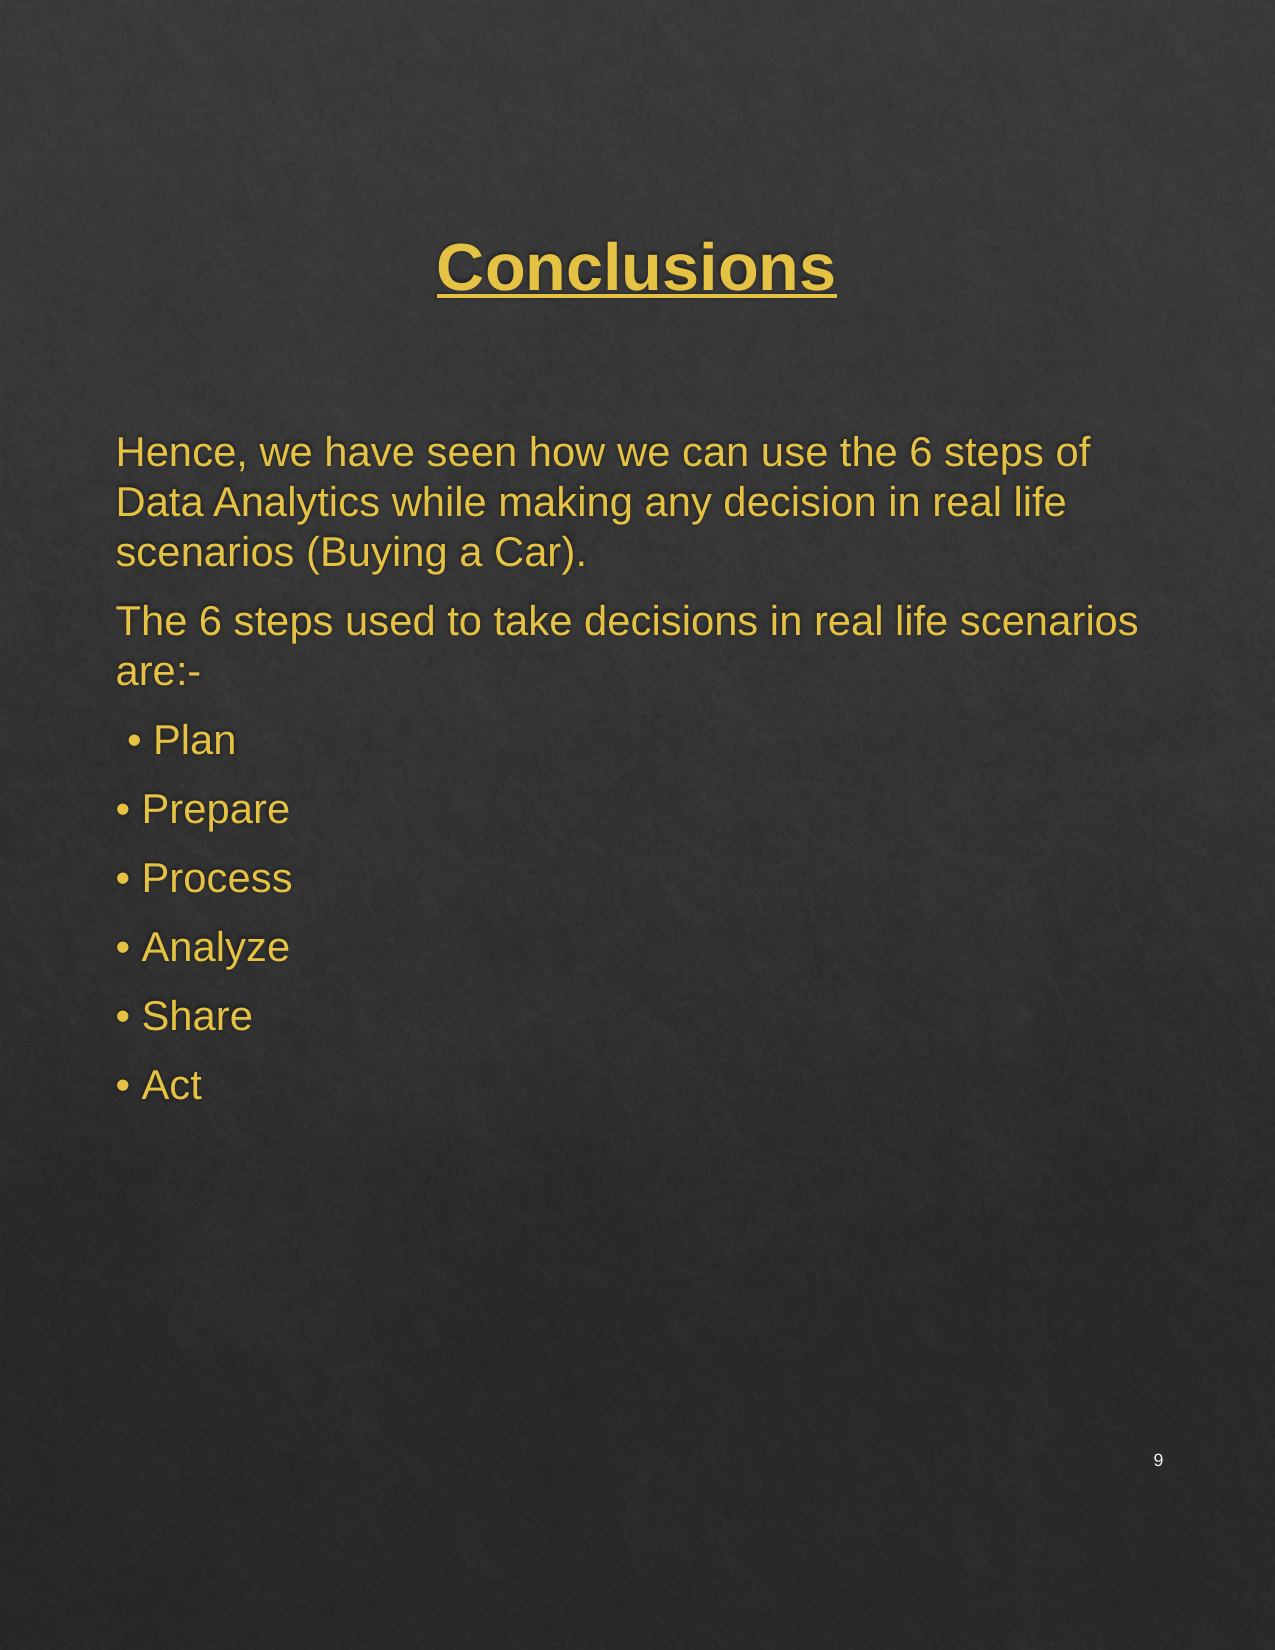

# Conclusions
Hence, we have seen how we can use the 6 steps of Data Analytics while making any decision in real life scenarios (Buying a Car).
The 6 steps used to take decisions in real life scenarios are:-
 • Plan
• Prepare
• Process
• Analyze
• Share
• Act
9